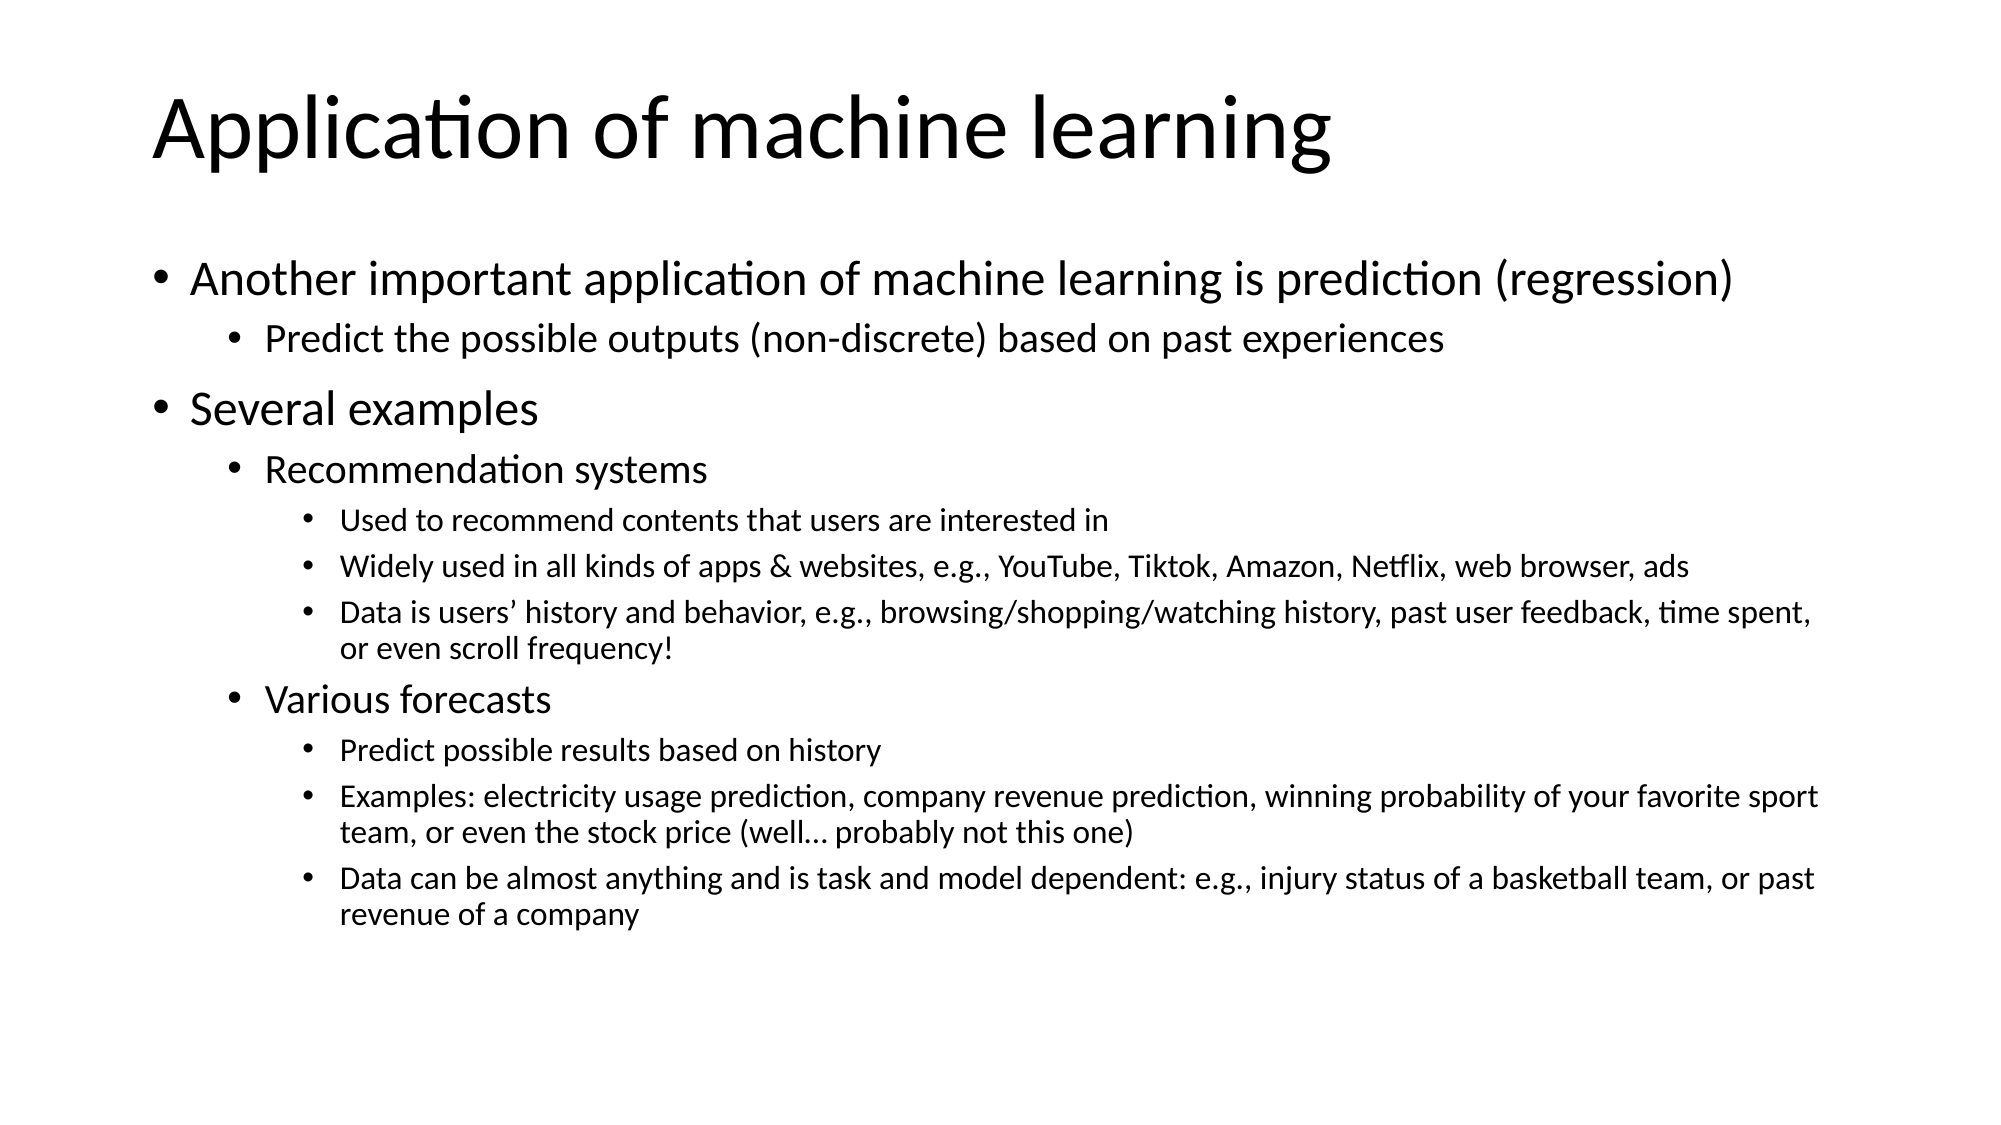

# Application of machine learning
Another important application of machine learning is prediction (regression)
Predict the possible outputs (non-discrete) based on past experiences
Several examples
Recommendation systems
Used to recommend contents that users are interested in
Widely used in all kinds of apps & websites, e.g., YouTube, Tiktok, Amazon, Netflix, web browser, ads
Data is users’ history and behavior, e.g., browsing/shopping/watching history, past user feedback, time spent, or even scroll frequency!
Various forecasts
Predict possible results based on history
Examples: electricity usage prediction, company revenue prediction, winning probability of your favorite sport team, or even the stock price (well… probably not this one)
Data can be almost anything and is task and model dependent: e.g., injury status of a basketball team, or past revenue of a company